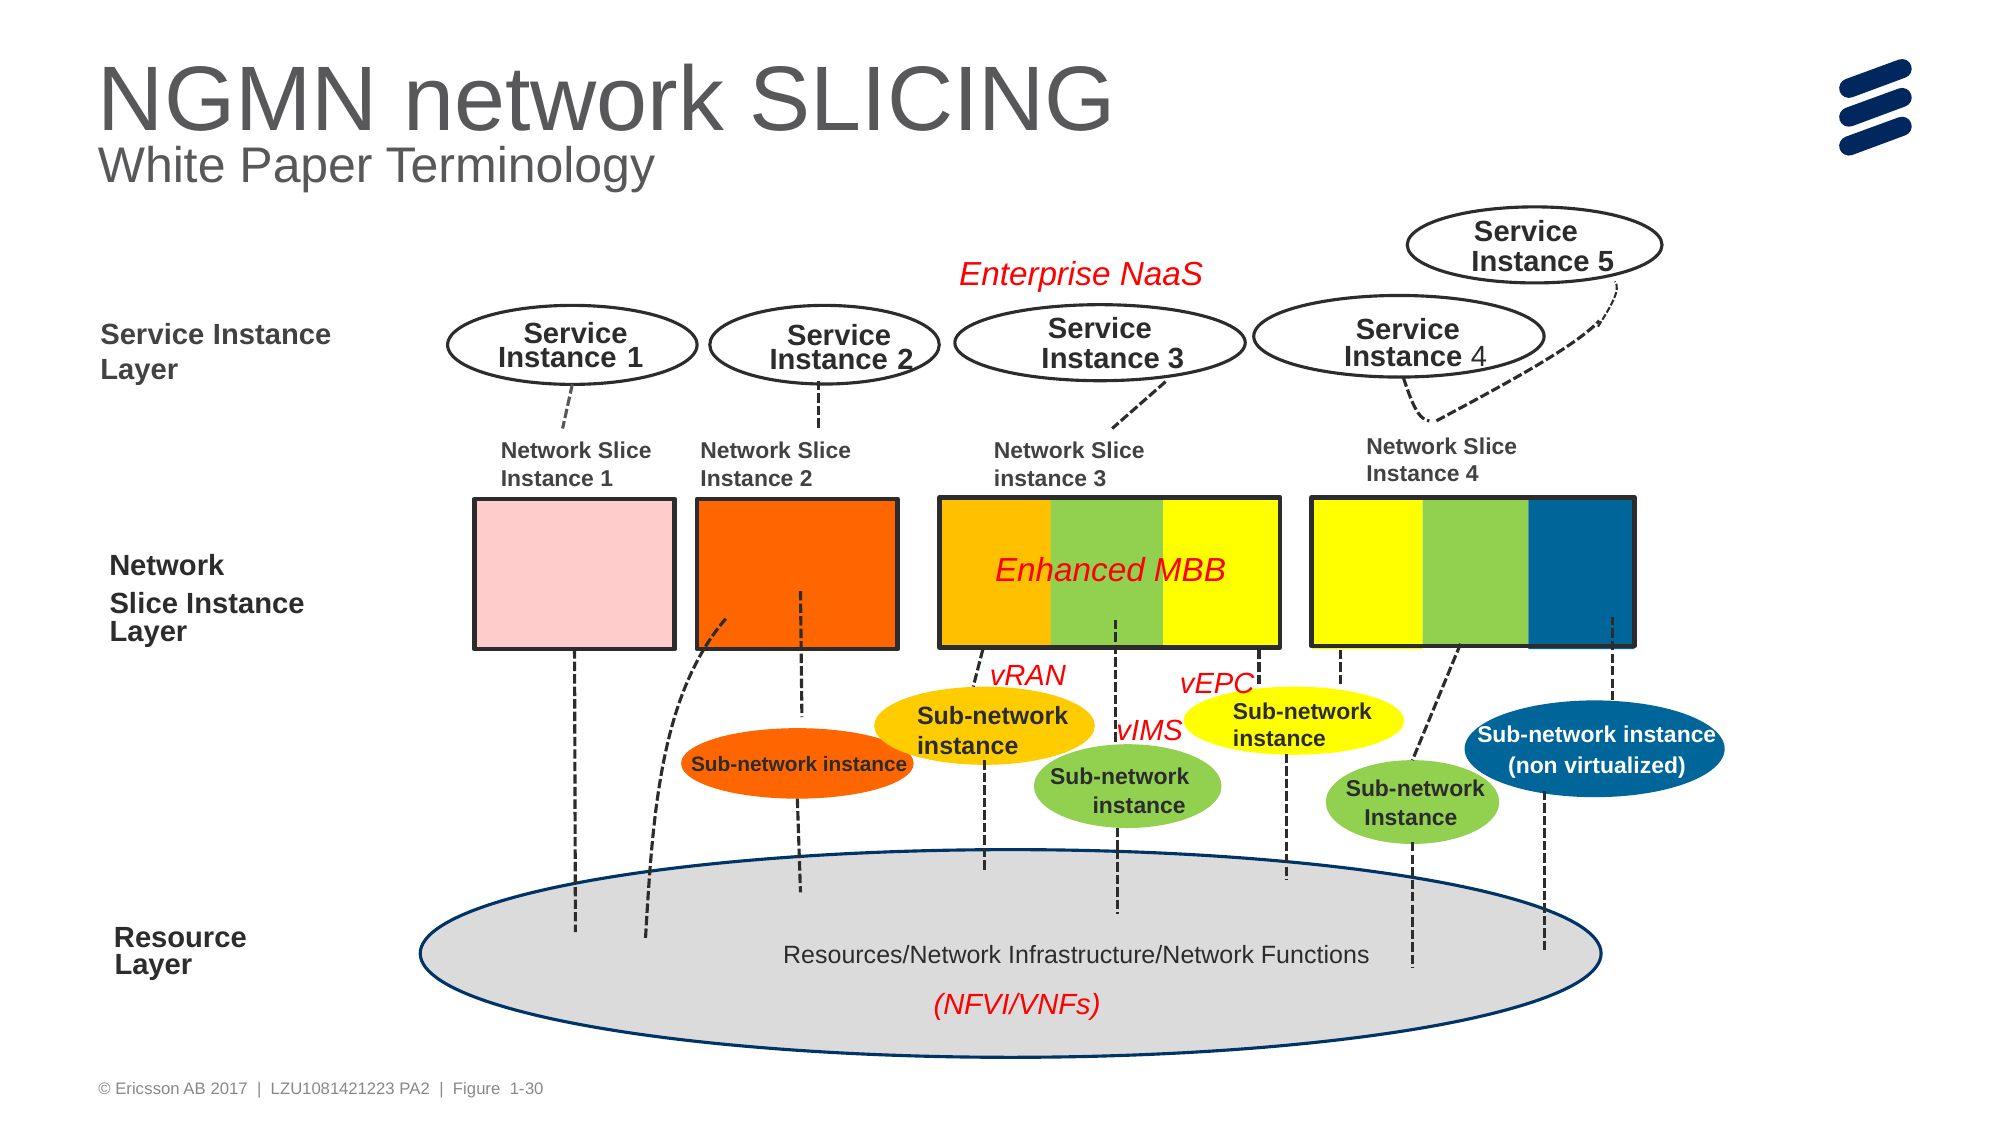

# NGMN network SLICING White Paper Terminology
Service

Instance 5
Enterprise NaaS

 Service
Service
Service

Service Instance Layer
Service

Instance 1
Instance 2
Instance 4
Instance 3

Network Slice Instance 4
 Network Slice
 Instance 1
Network Slice Instance 2
Network Slice instance 3

Network
Enhanced MBB
Slice Instance
Layer

vRAN
vEPC

Sub-network instance
Sub-network instance

vIMS
Sub-network instance

Sub-network instance
(non virtualized)

Sub-network

Sub-network
instance
Instance

Resource
                         Resources/Network Infrastructure/Network Functions
Layer
(NFVI/VNFs)